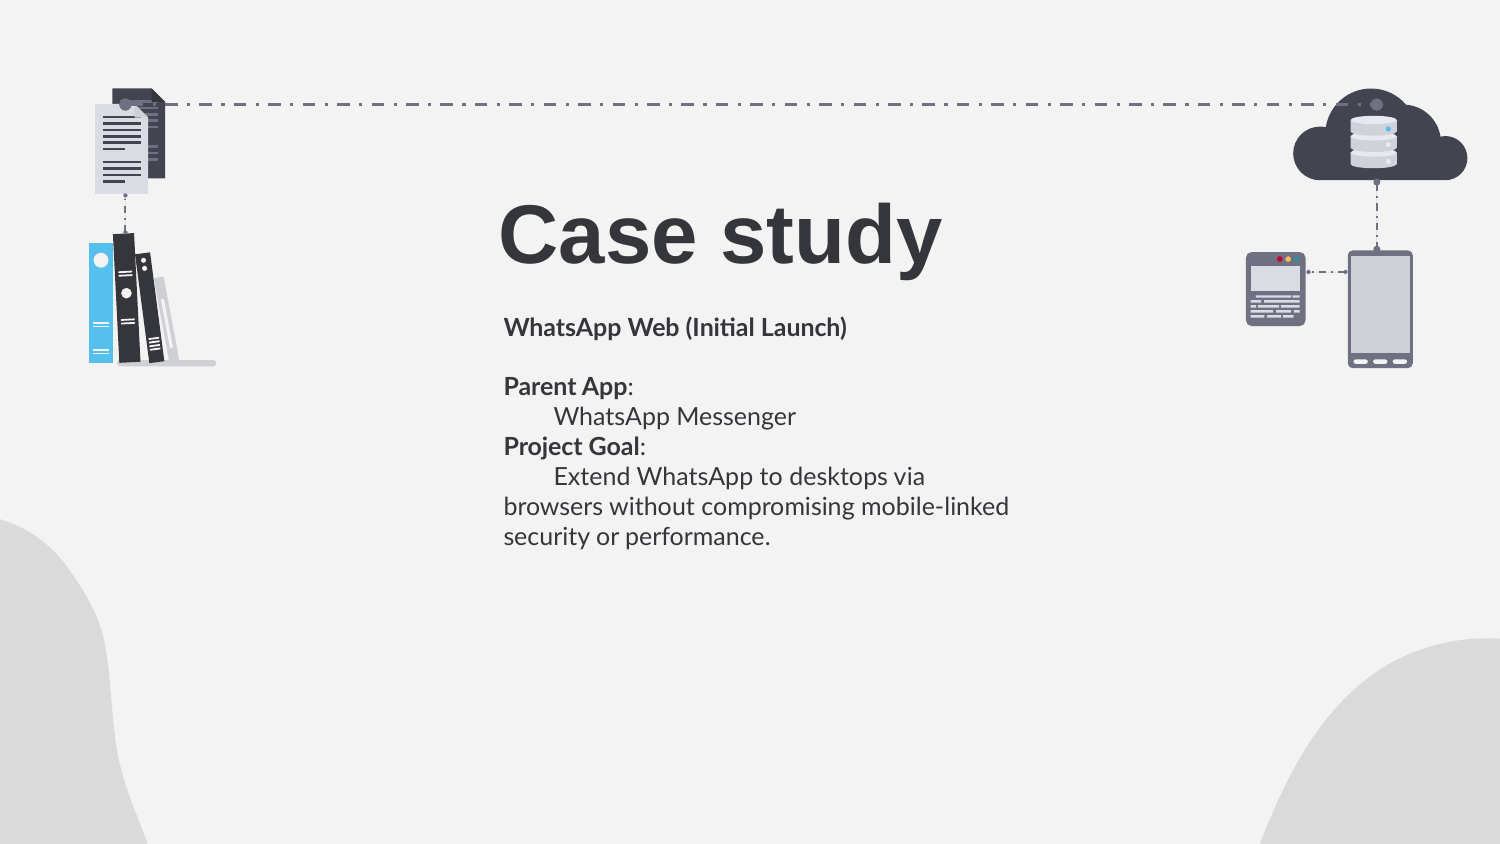

Case study

WhatsApp Web (Initial Launch)

Parent App:
	WhatsApp Messenger
Project Goal:
	Extend WhatsApp to desktops via
browsers without compromising mobile-linked
security or performance.